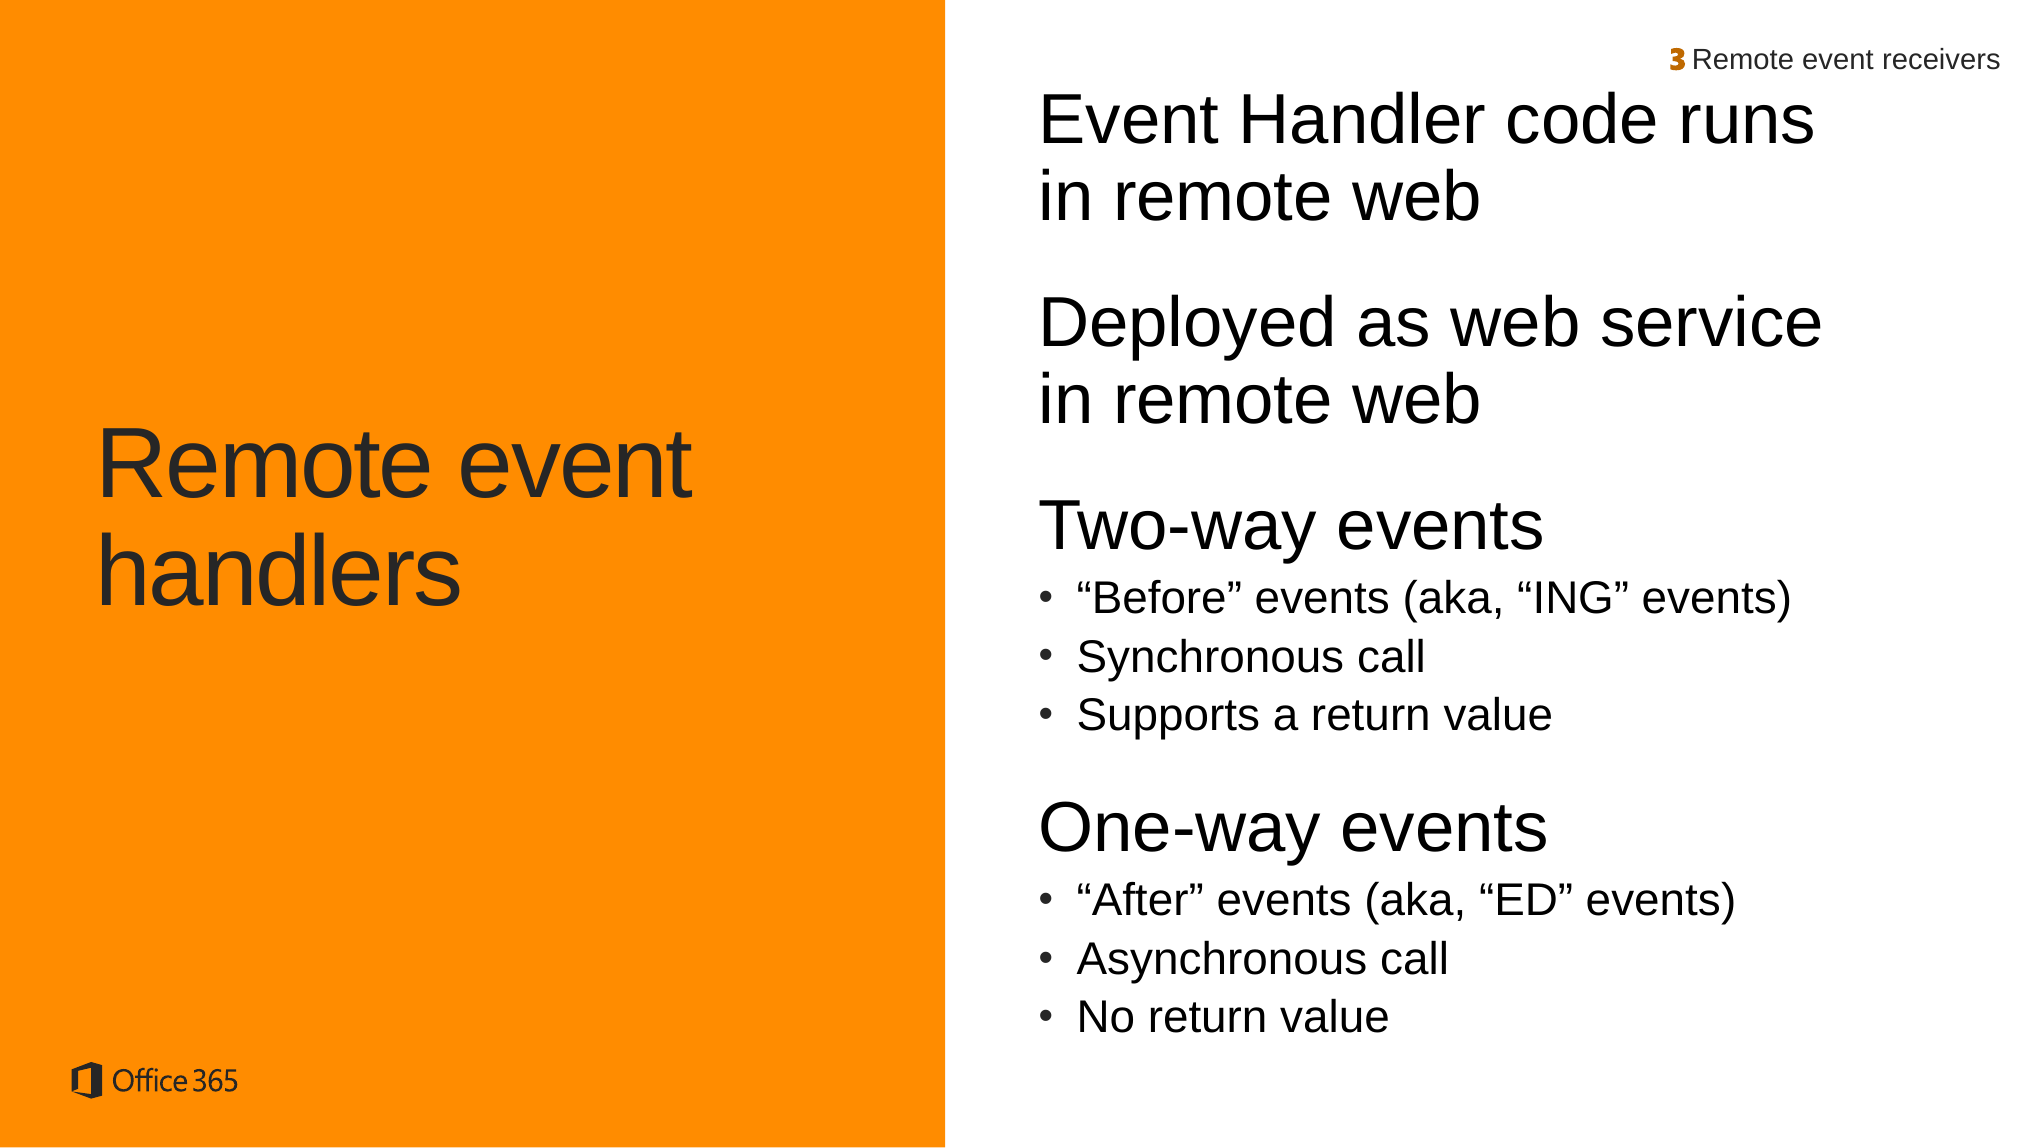

Remote event receivers

Event Handler code runs
in remote web
Deployed as web service
in remote web
Two-way events
“Before” events (aka, “ING” events)
Synchronous call
Supports a return value
One-way events
“After” events (aka, “ED” events)
Asynchronous call
No return value
Remote event handlers